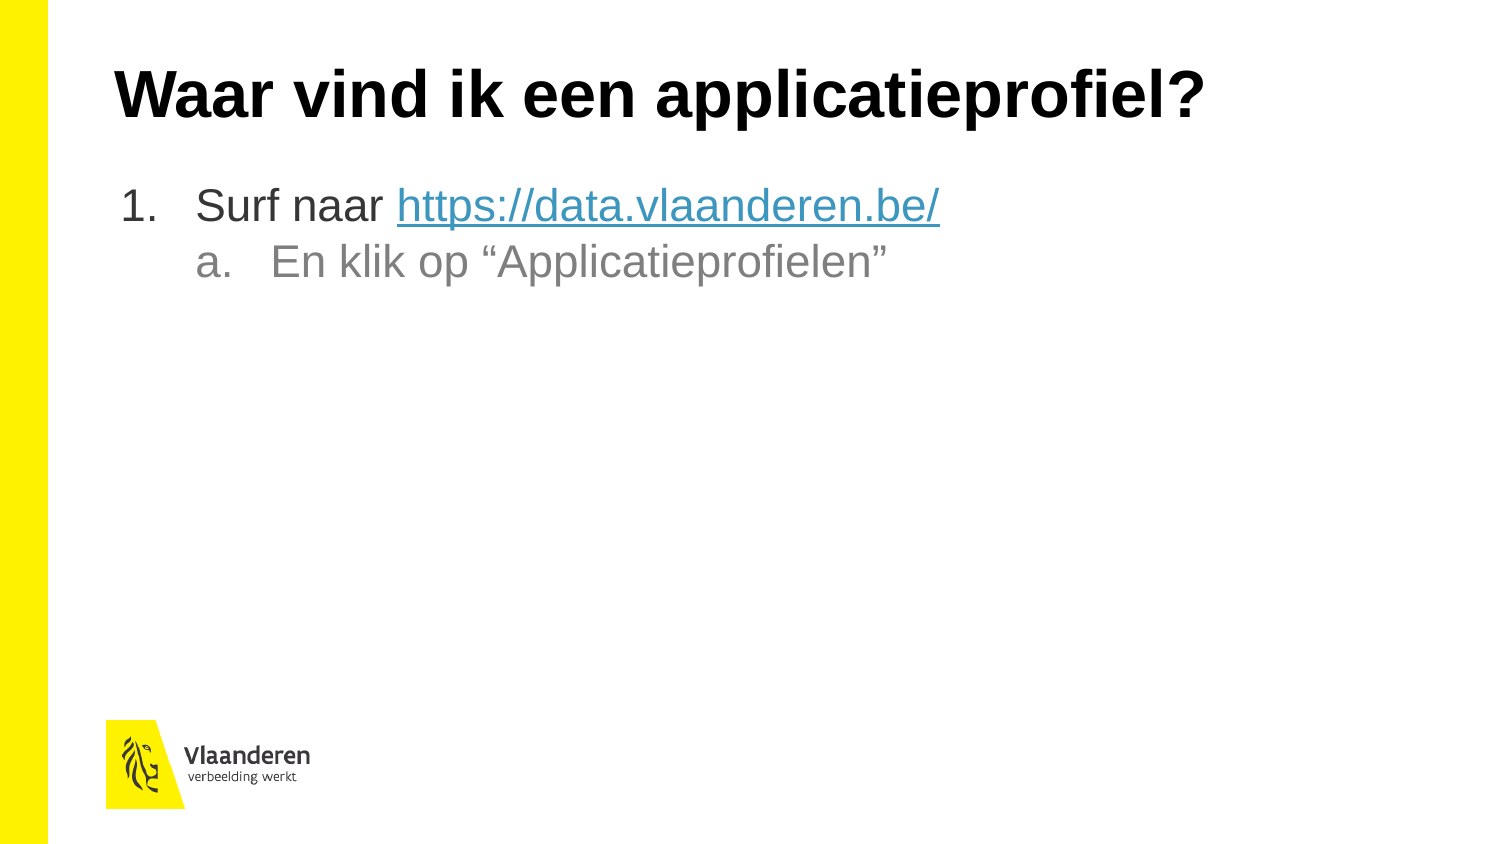

Waar vind ik een applicatieprofiel?
Surf naar https://data.vlaanderen.be/
En klik op “Applicatieprofielen”